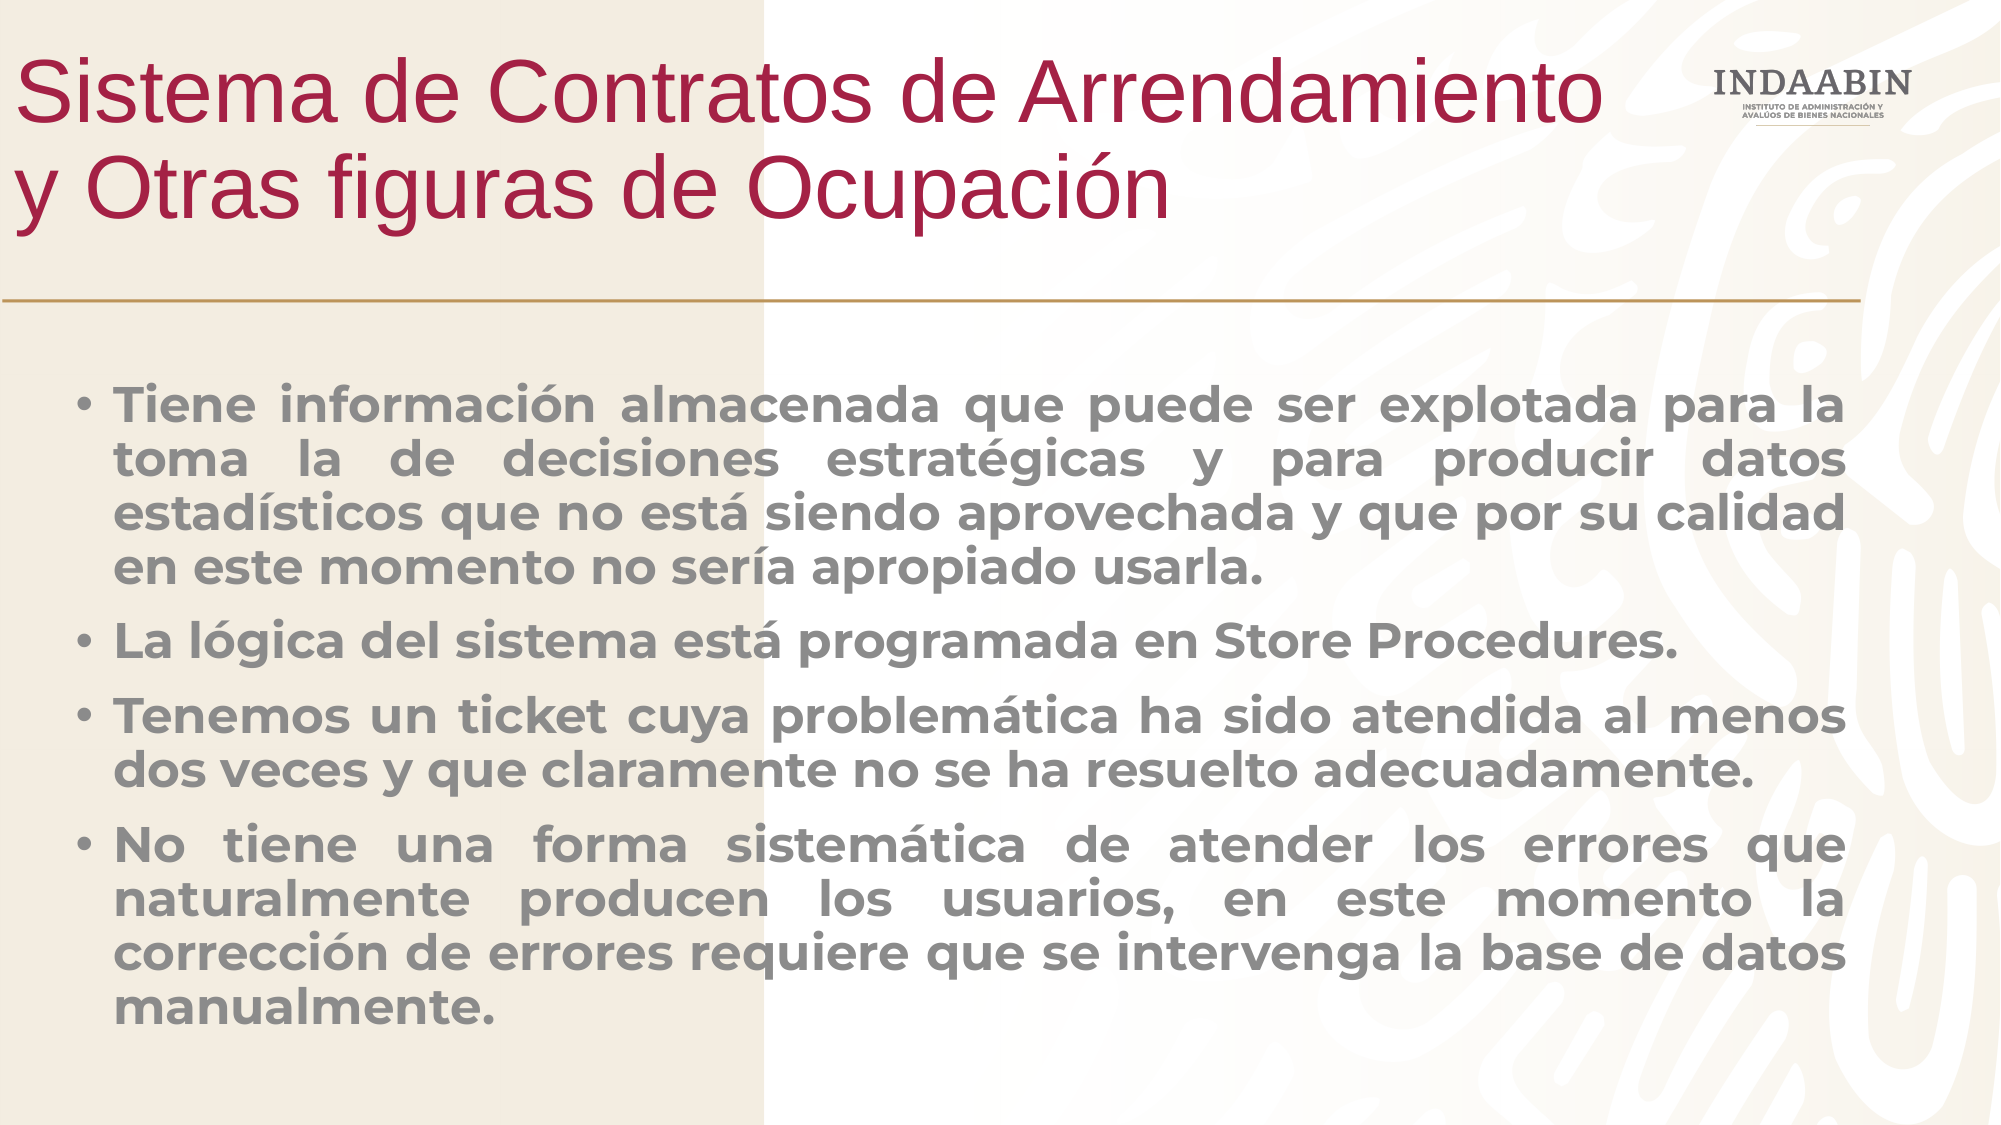

Sistema de Contratos de Arrendamiento y Otras figuras de Ocupación

Tiene información almacenada que puede ser explotada para la toma la de decisiones estratégicas y para producir datos estadísticos que no está siendo aprovechada y que por su calidad en este momento no sería apropiado usarla.
La lógica del sistema está programada en Store Procedures.
Tenemos un ticket cuya problemática ha sido atendida al menos dos veces y que claramente no se ha resuelto adecuadamente.
No tiene una forma sistemática de atender los errores que naturalmente producen los usuarios, en este momento la corrección de errores requiere que se intervenga la base de datos manualmente.